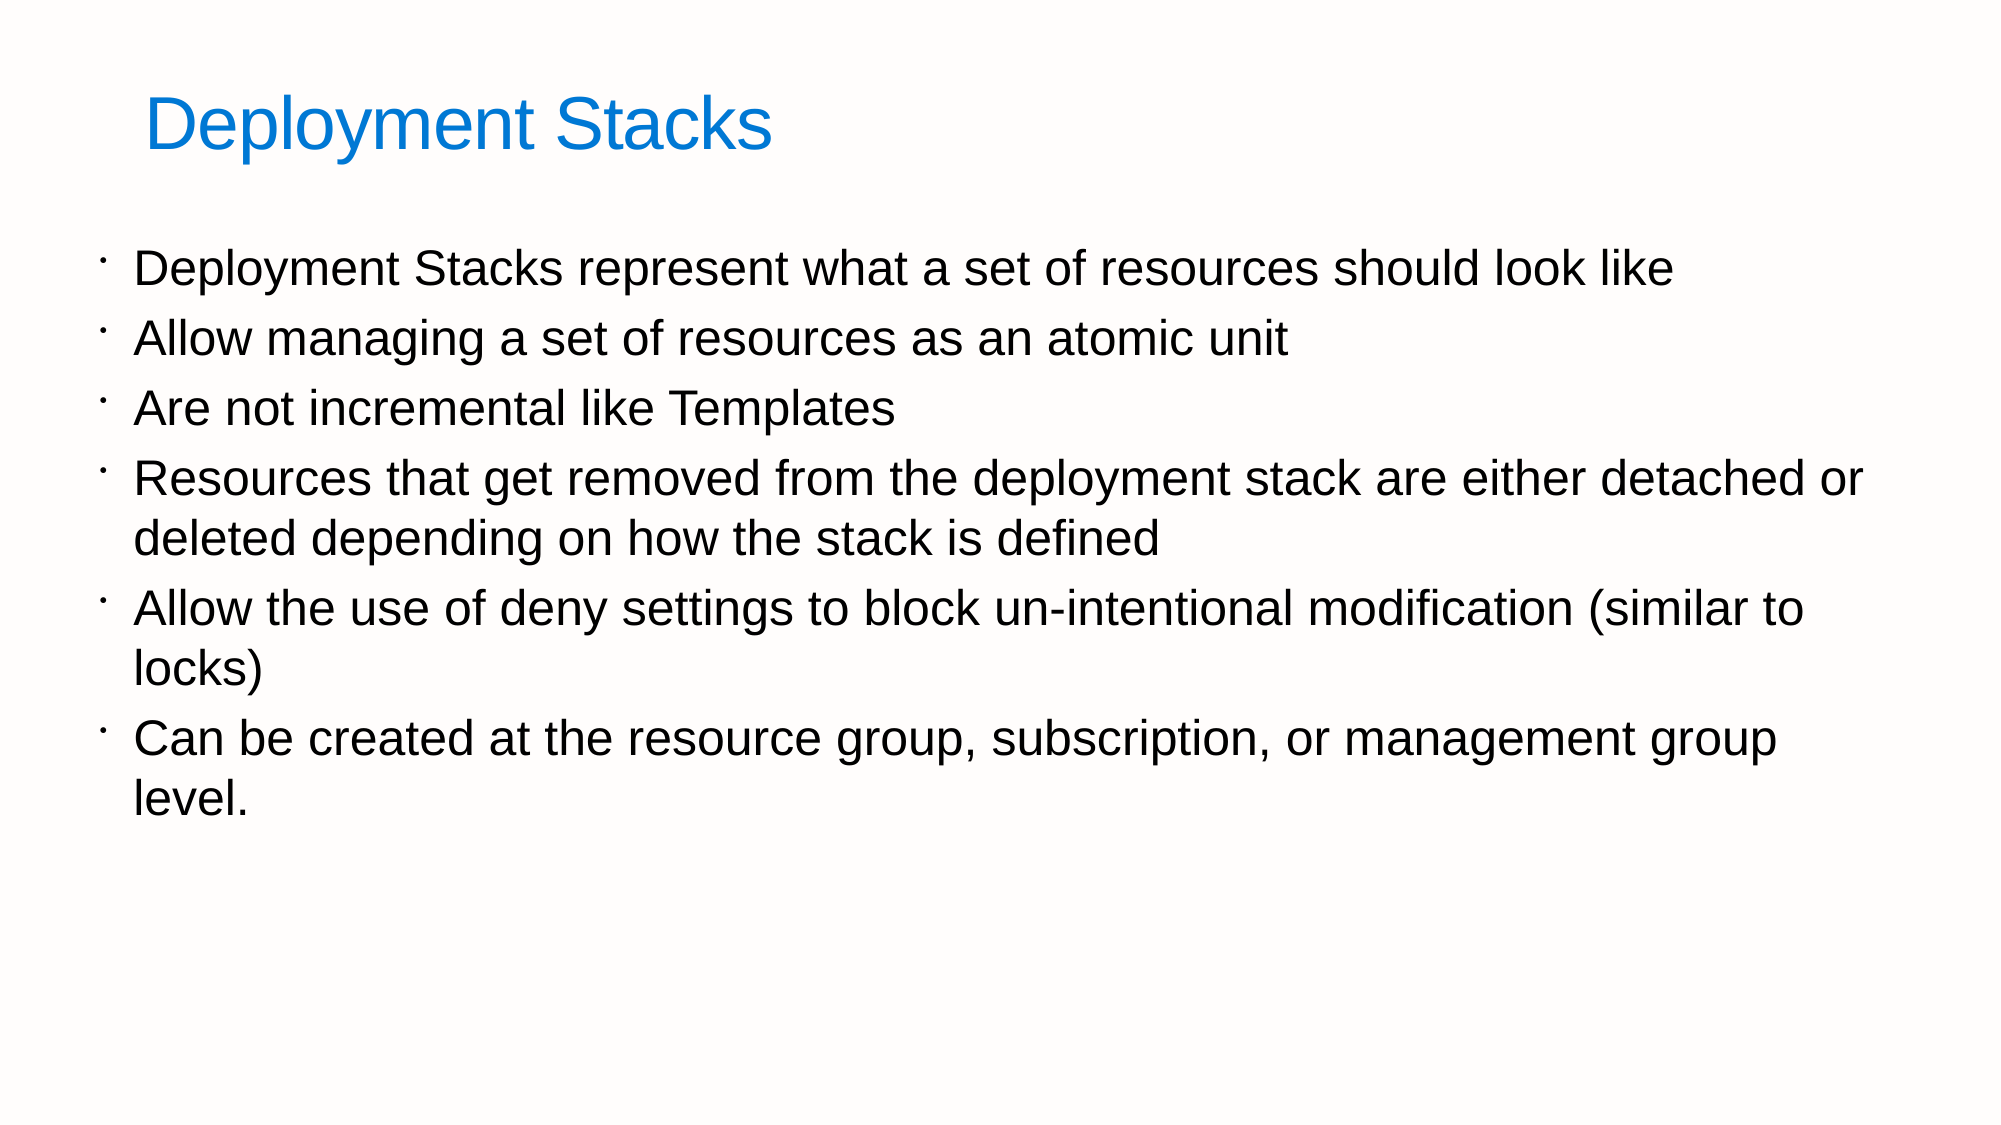

# Deployment Stacks
Deployment Stacks represent what a set of resources should look like
Allow managing a set of resources as an atomic unit
Are not incremental like Templates
Resources that get removed from the deployment stack are either detached or deleted depending on how the stack is defined
Allow the use of deny settings to block un-intentional modification (similar to locks)
Can be created at the resource group, subscription, or management group level.